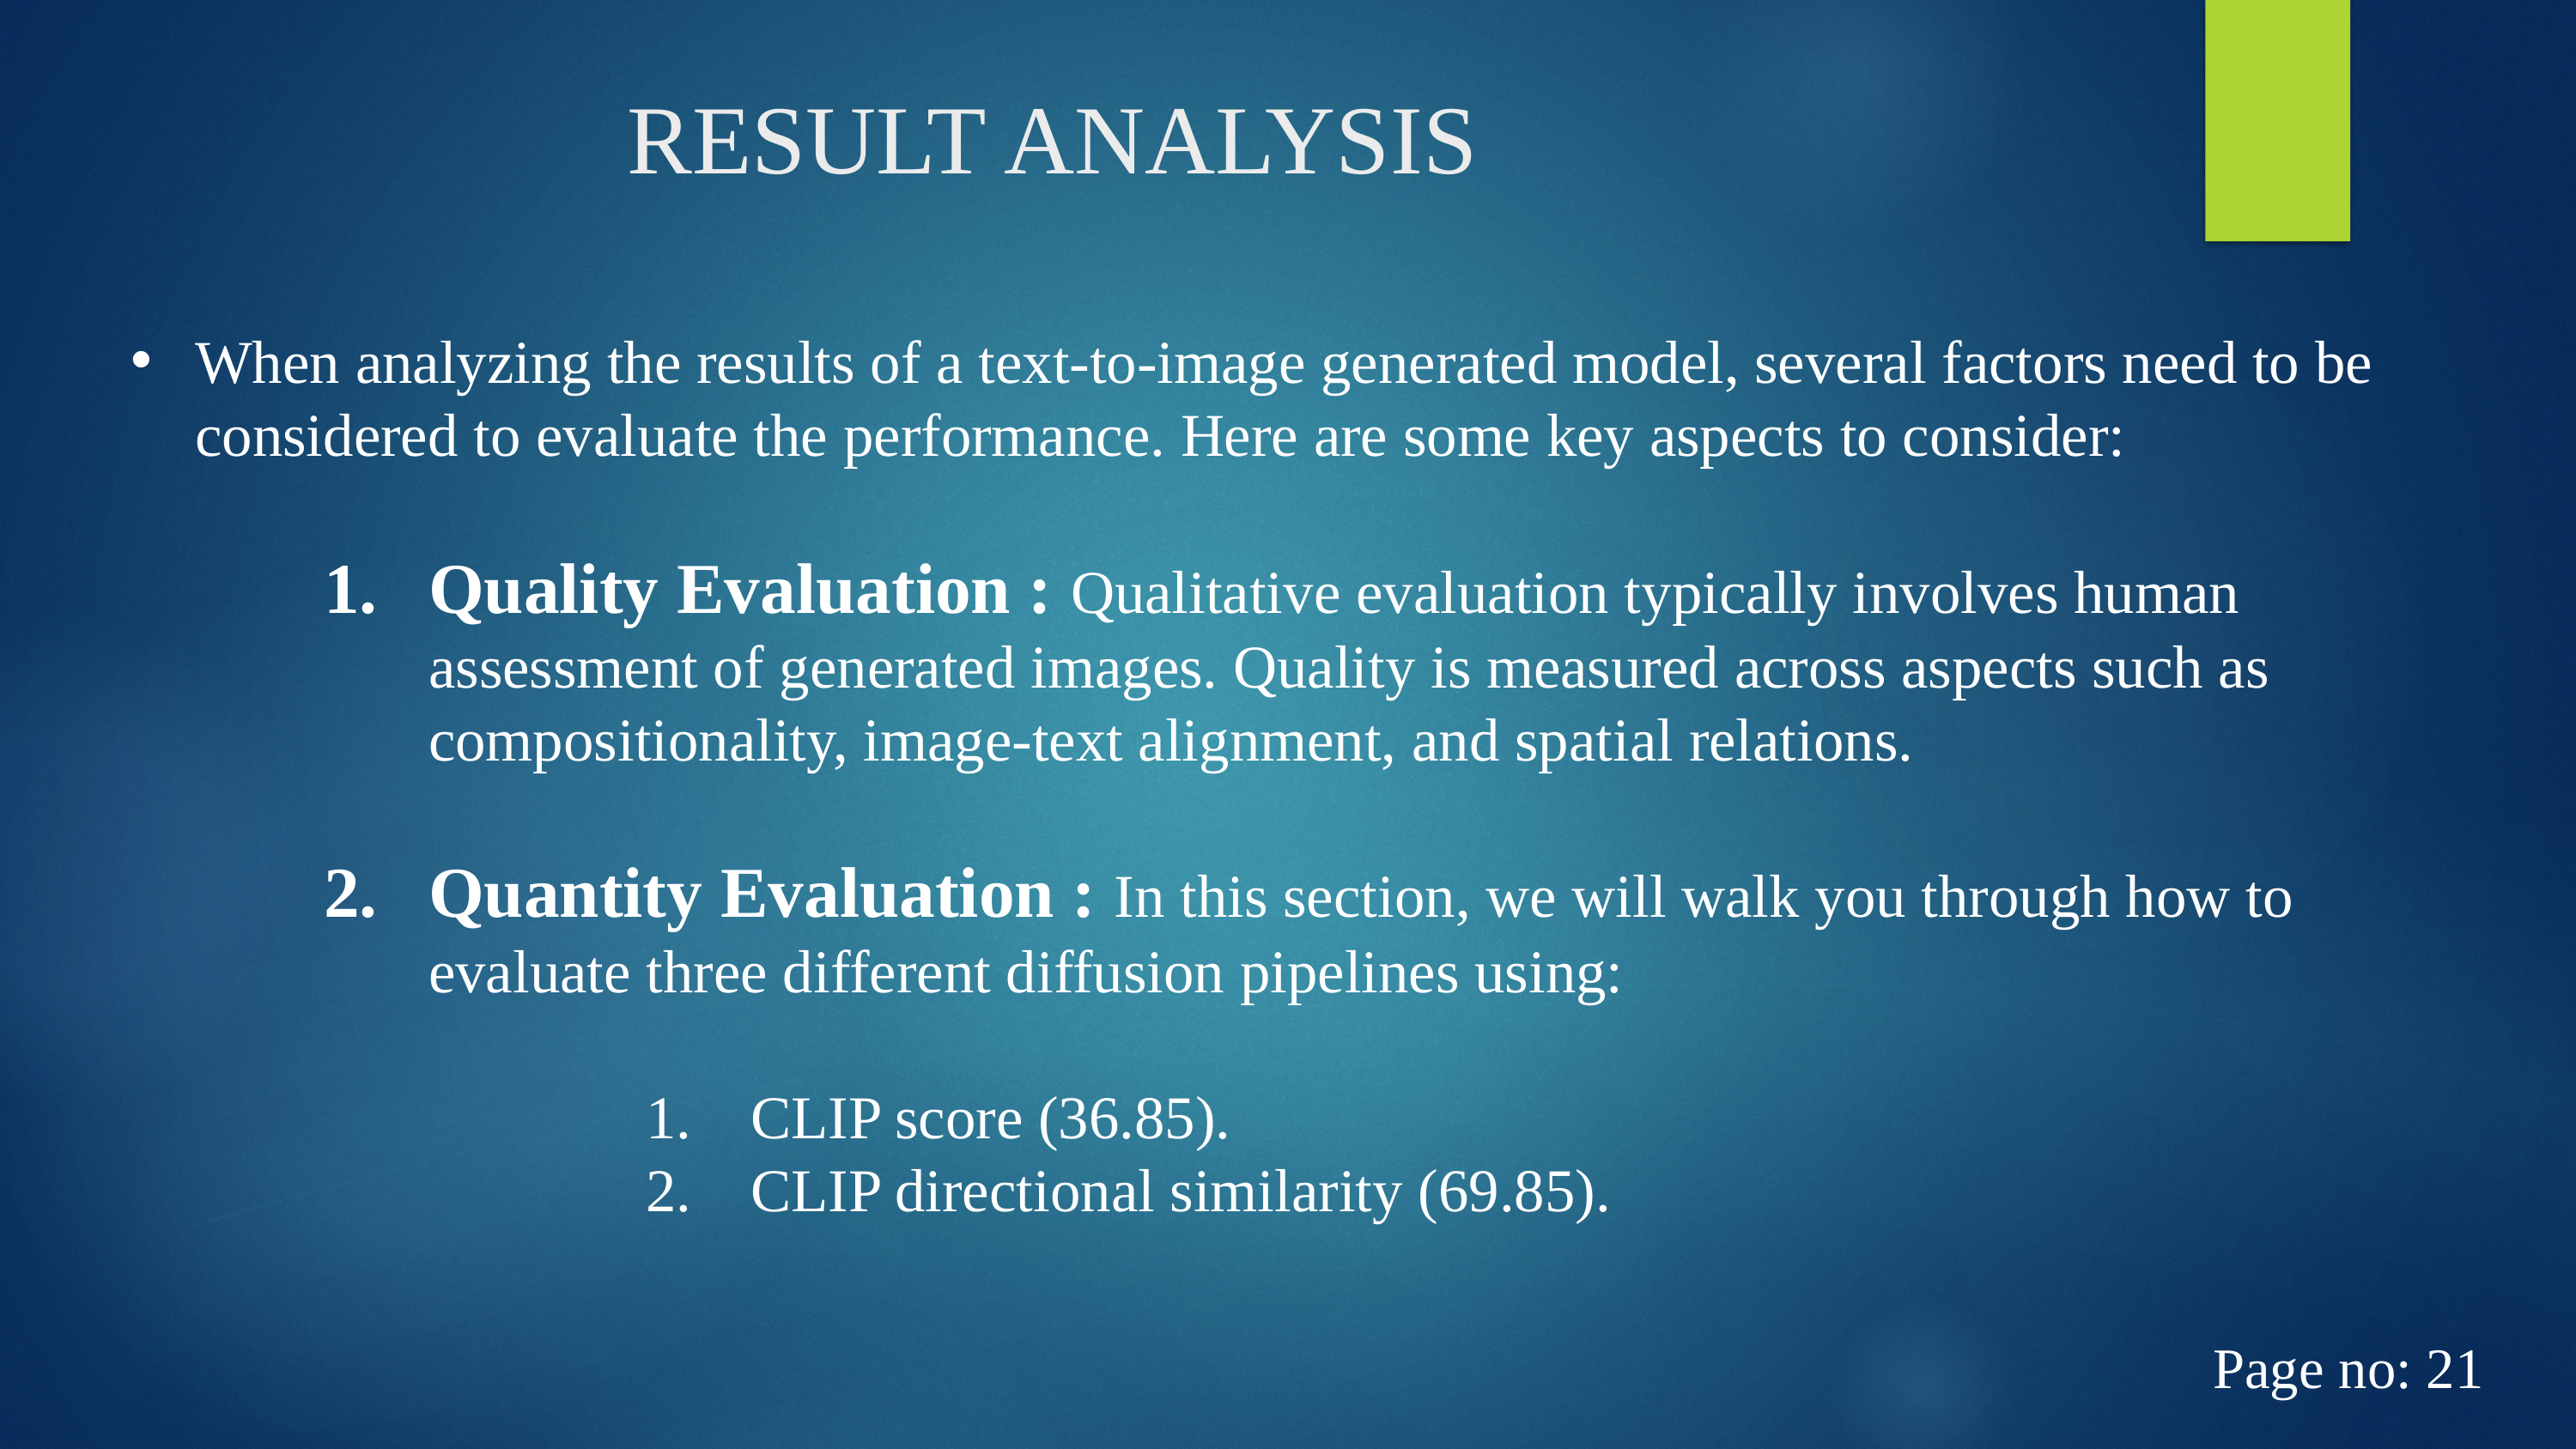

# RESULT ANALYSIS
When analyzing the results of a text-to-image generated model, several factors need to be considered to evaluate the performance. Here are some key aspects to consider:

Quality Evaluation : Qualitative evaluation typically involves human assessment of generated images. Quality is measured across aspects such as compositionality, image-text alignment, and spatial relations.

Quantity Evaluation : In this section, we will walk you through how to evaluate three different diffusion pipelines using:

CLIP score (36.85).
CLIP directional similarity (69.85).

Page no: 21